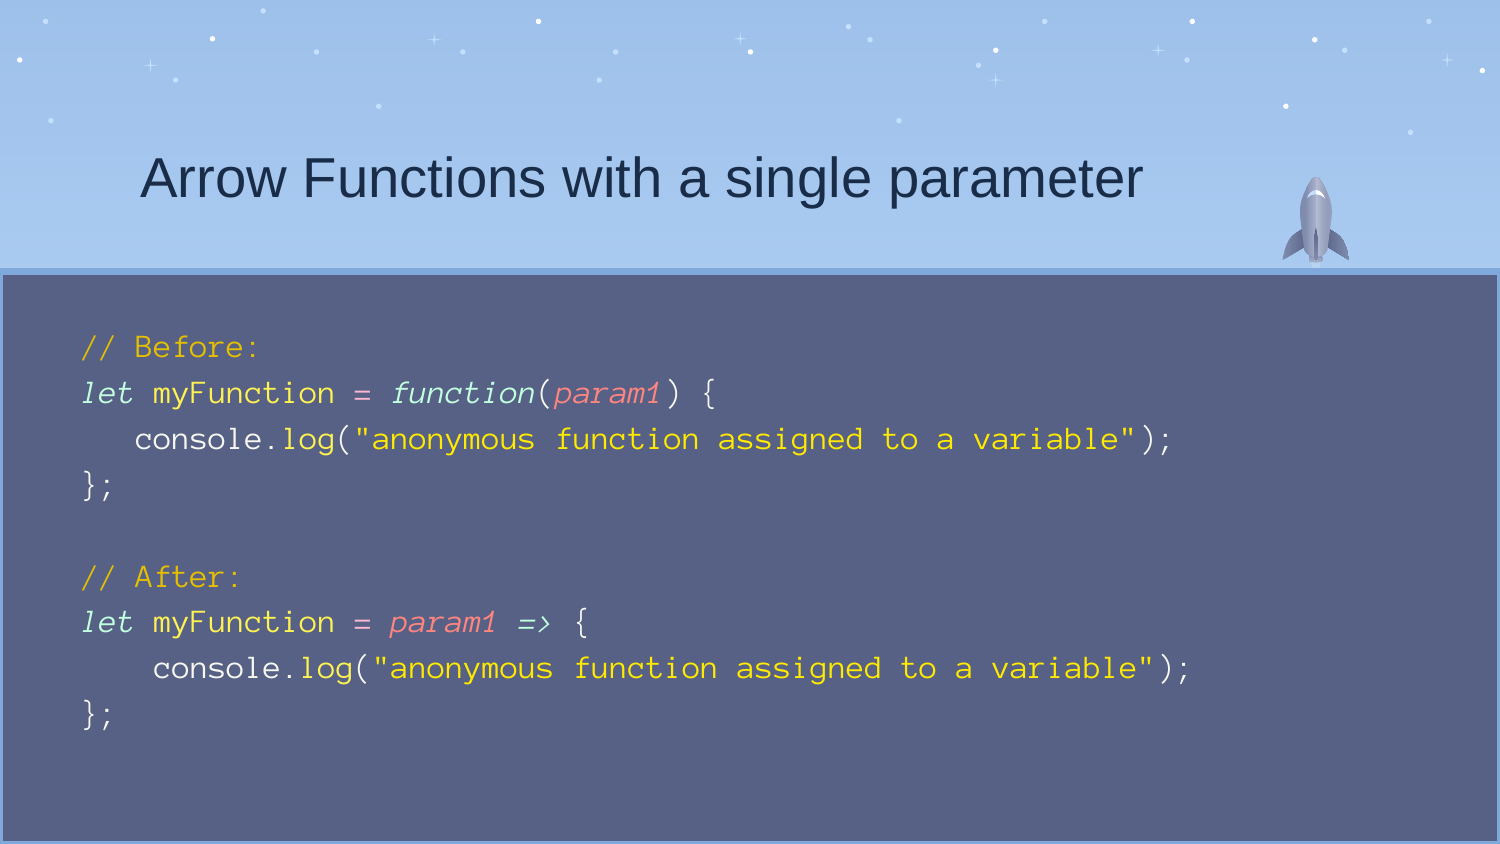

Arrow Functions with a single parameter

// Before:
let myFunction = function(param1) {
   console.log("anonymous function assigned to a variable");
};

// After:
let myFunction = param1 => {
    console.log("anonymous function assigned to a variable");
};